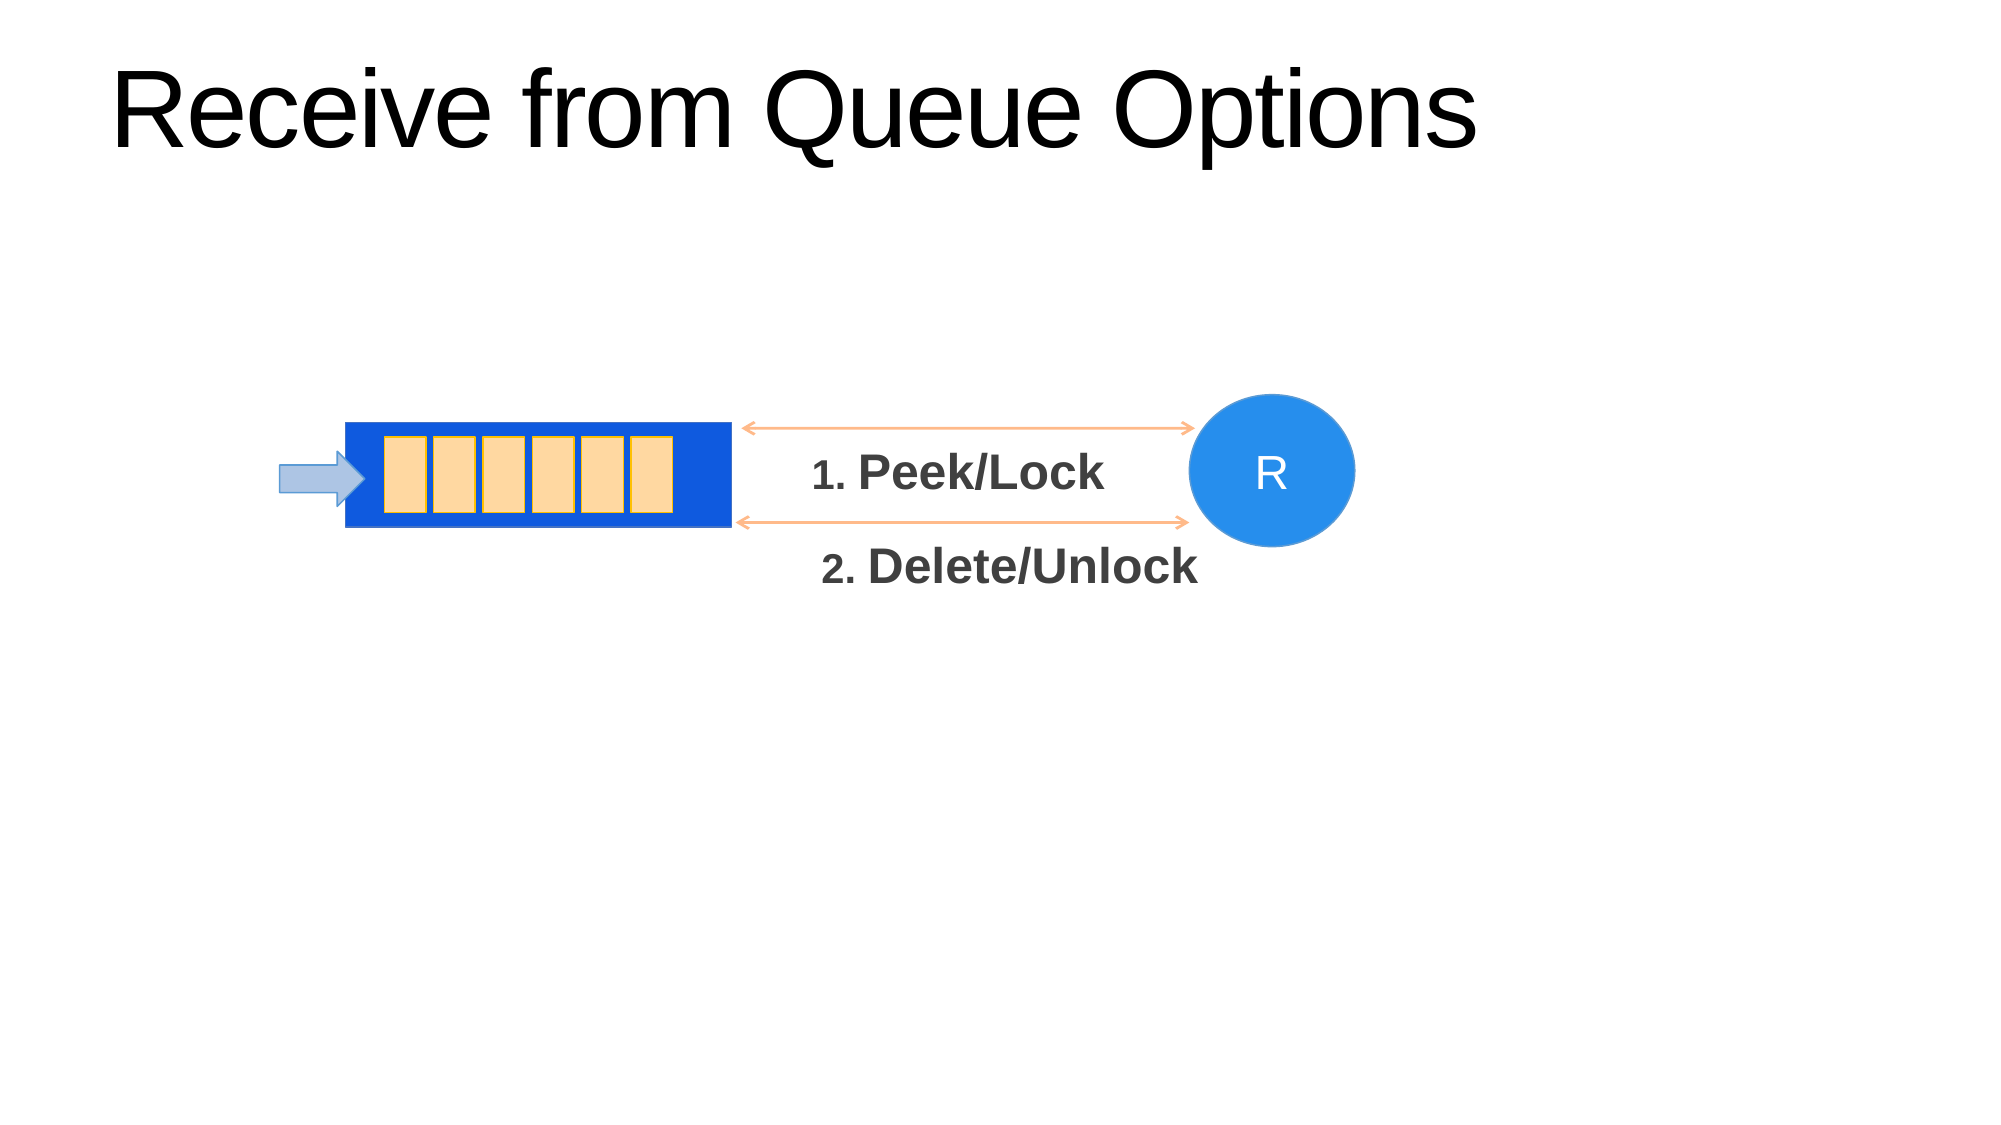

# Receive from Queue Options
R

1. Peek/Lock

2. Delete/Unlock